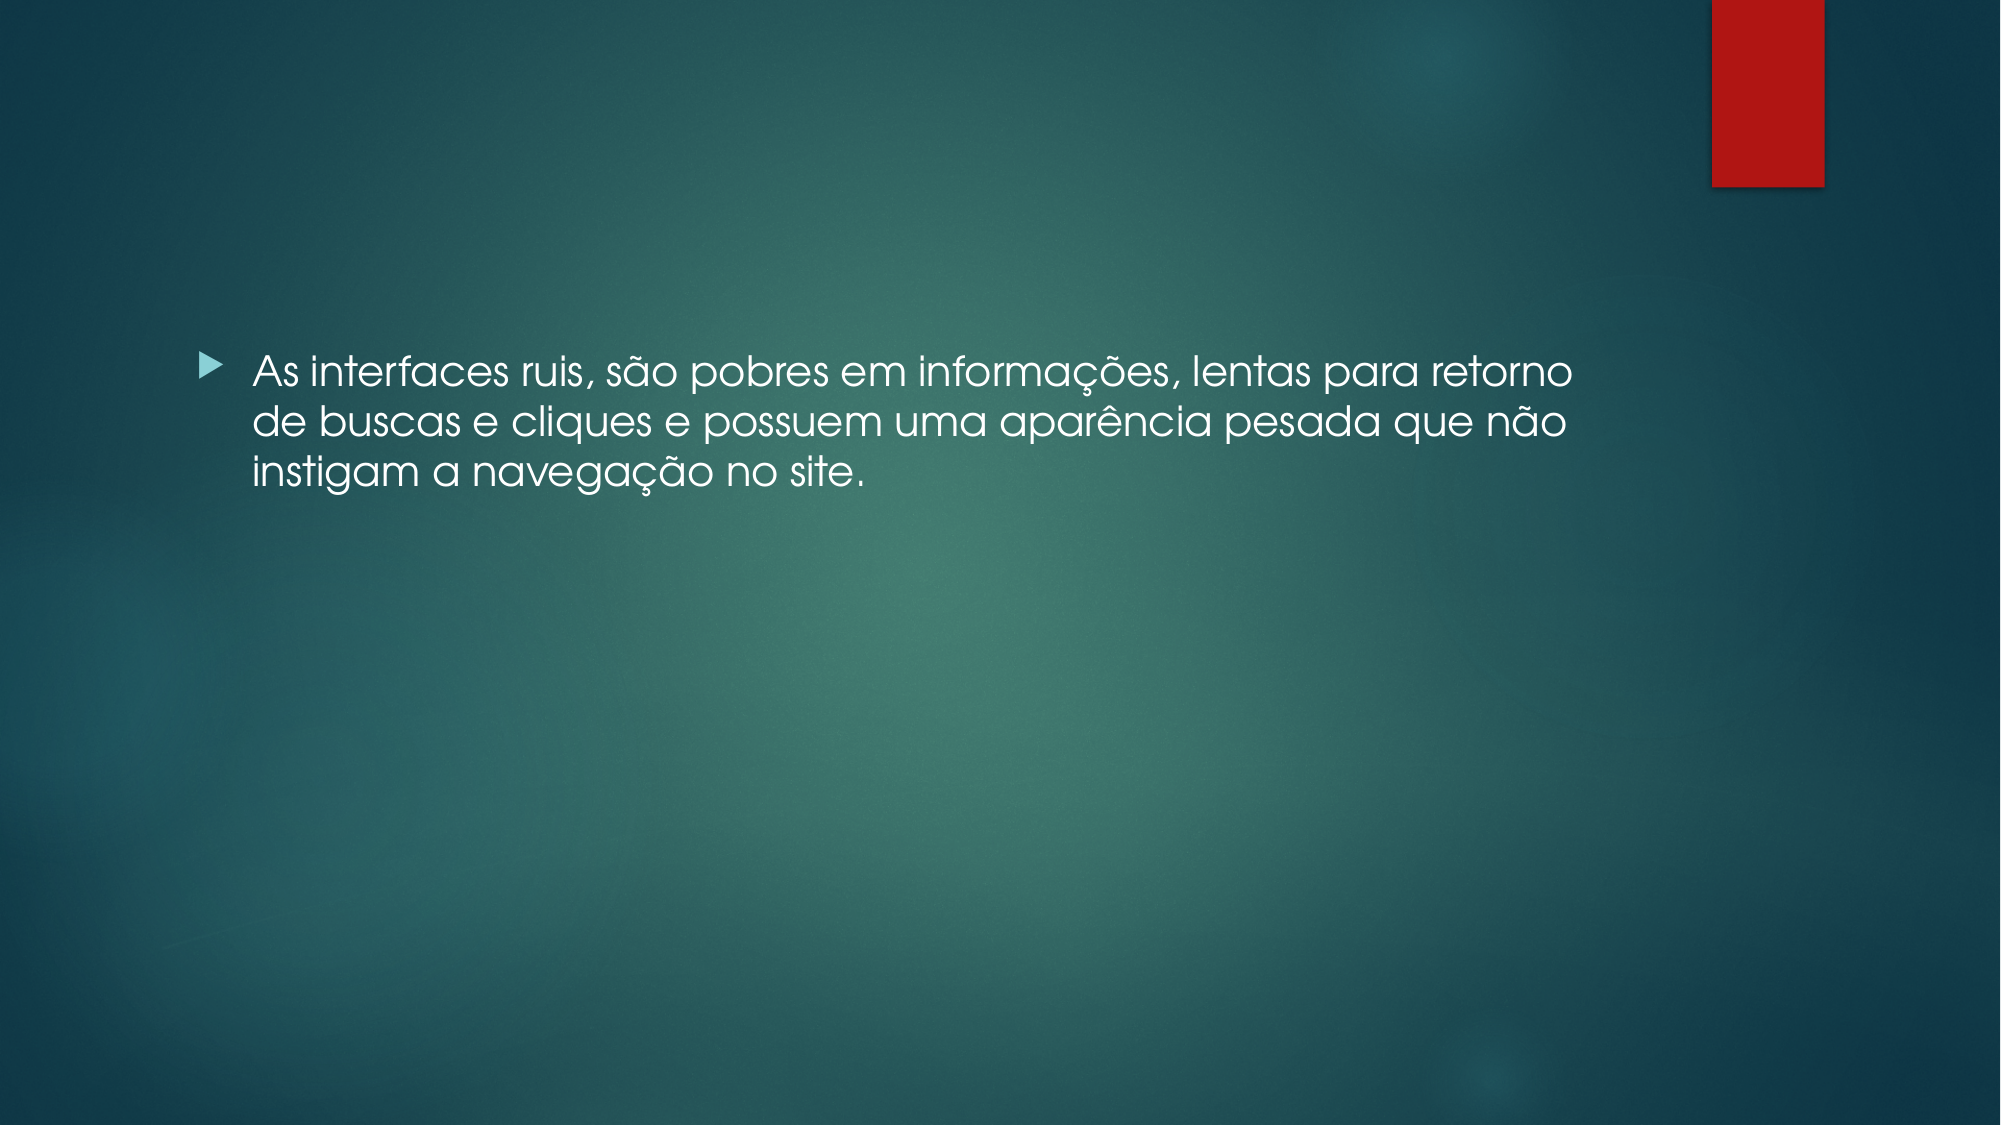

As interfaces ruis, são pobres em informações, lentas para retorno de buscas e cliques e possuem uma aparência pesada que não instigam a navegação no site.